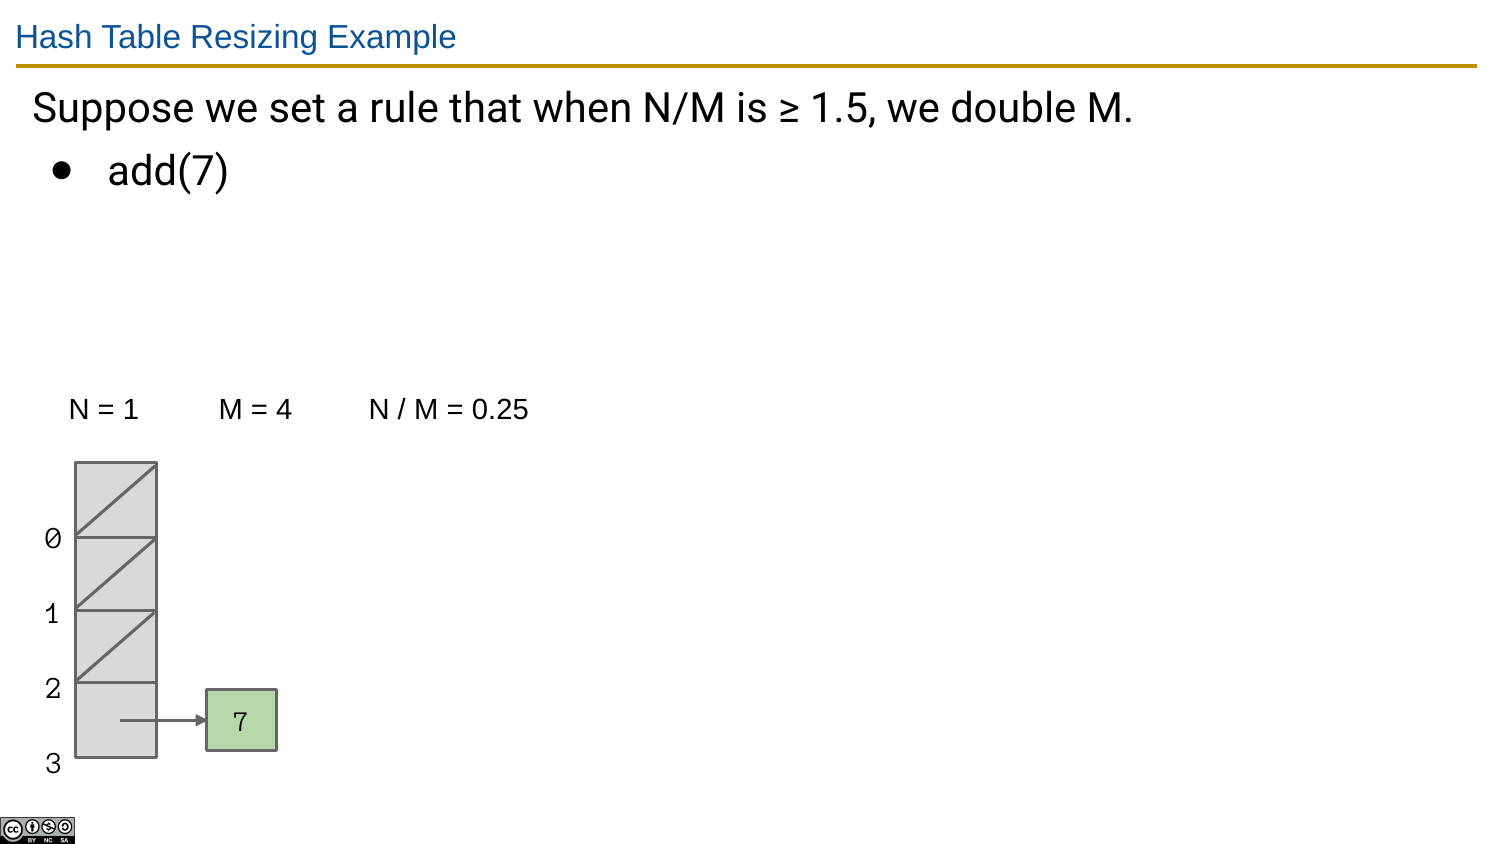

# Hash Table Resizing Example
Suppose we set a rule that when N/M is ≥ 1.5, we double M.
add(7)
N = 1  	M = 4 	N / M = 0.25

0
1
2
3

7